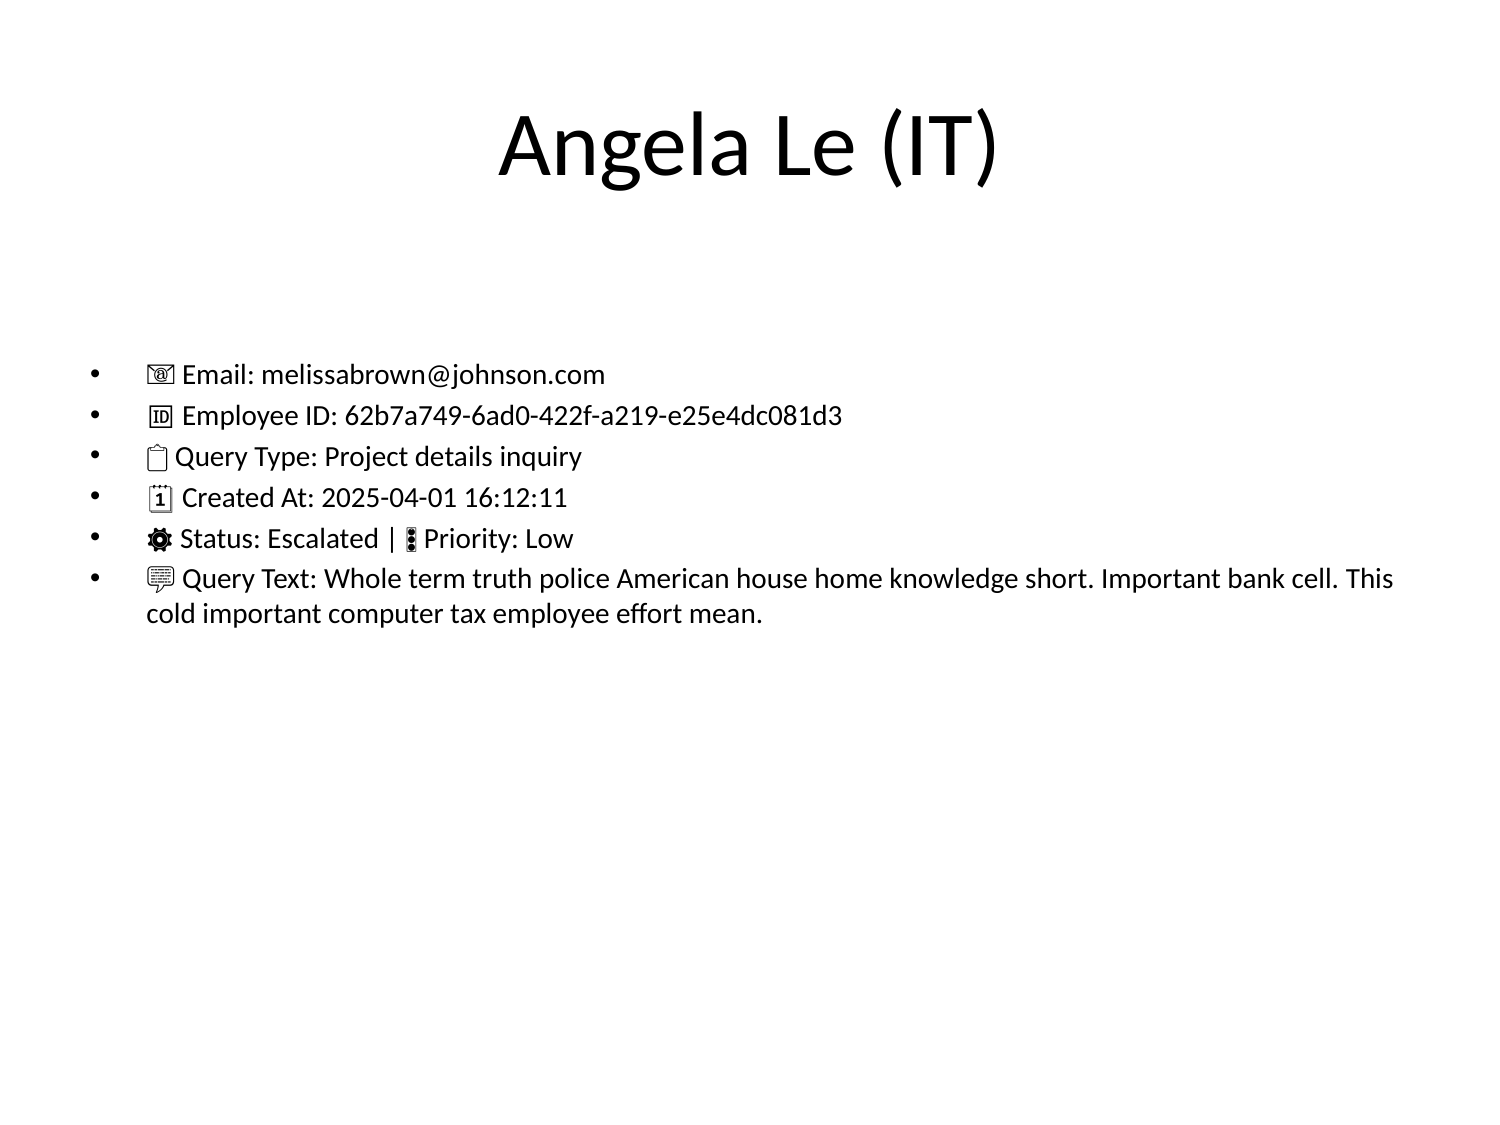

# Angela Le (IT)

📧 Email: melissabrown@johnson.com
🆔 Employee ID: 62b7a749-6ad0-422f-a219-e25e4dc081d3
📋 Query Type: Project details inquiry
🗓 Created At: 2025-04-01 16:12:11
⚙ Status: Escalated | 🚦 Priority: Low
💬 Query Text: Whole term truth police American house home knowledge short. Important bank cell. This cold important computer tax employee effort mean.